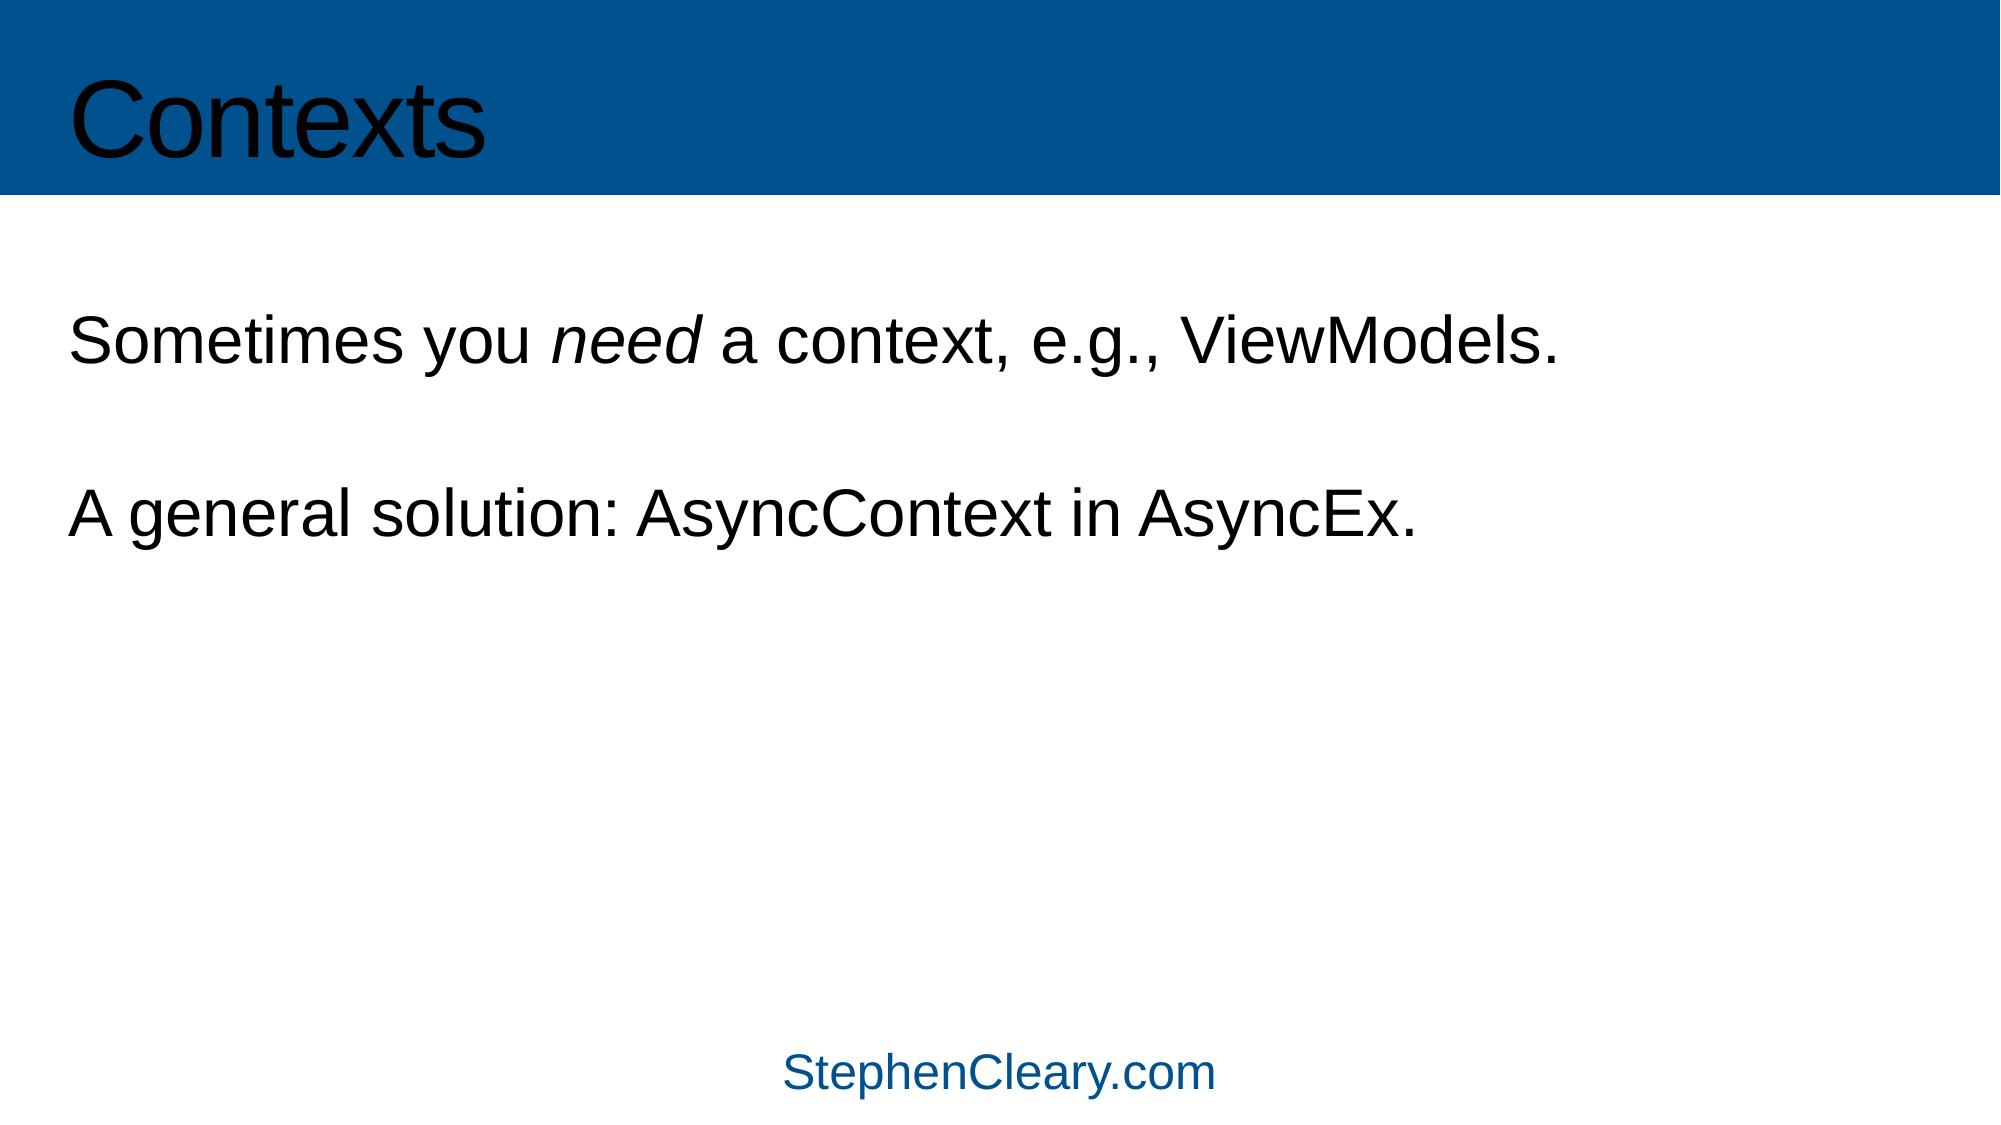

# Contexts

Sometimes you need a context, e.g., ViewModels.

A general solution: AsyncContext in AsyncEx.